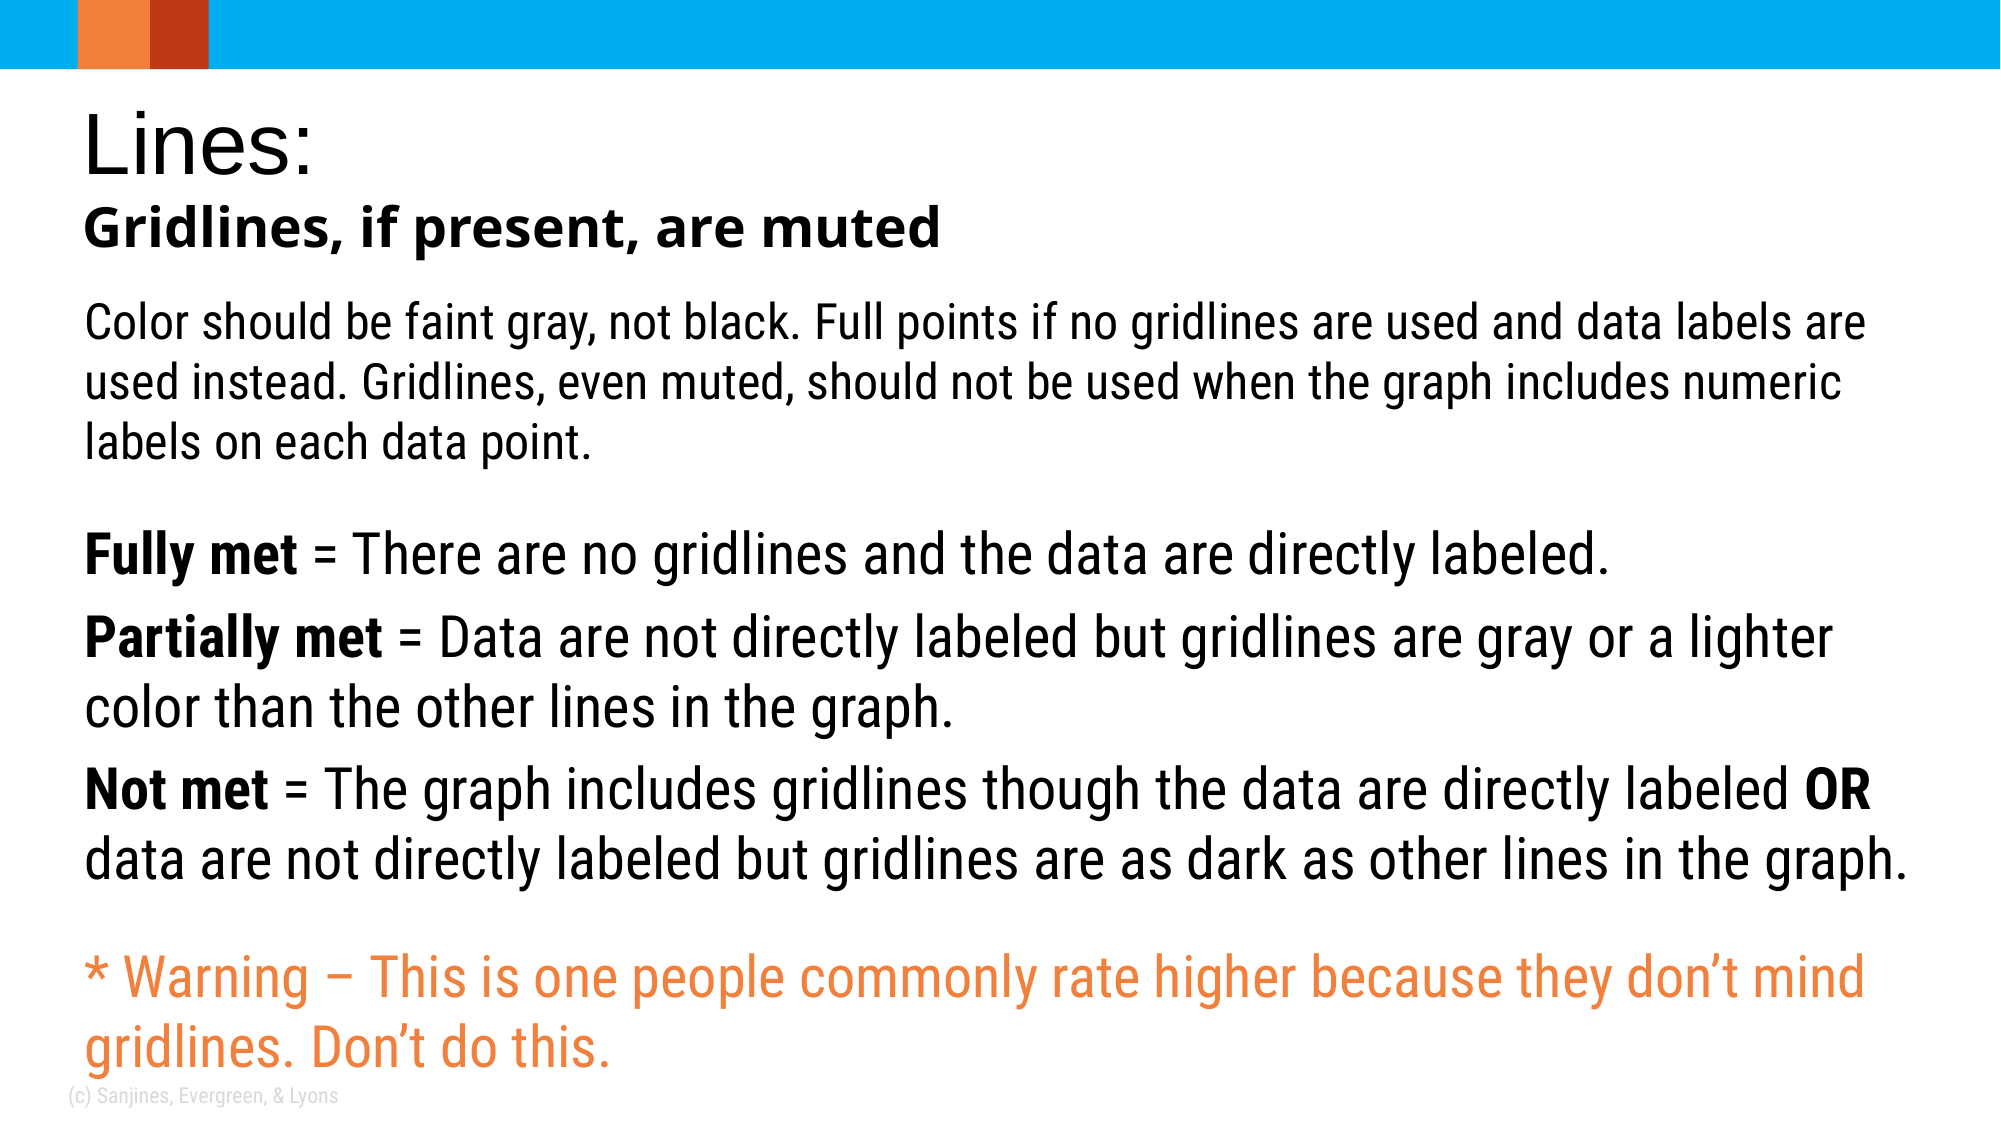

Lines:
Gridlines, if present, are muted
Color should be faint gray, not black. Full points if no gridlines are used and data labels are used instead. Gridlines, even muted, should not be used when the graph includes numeric labels on each data point.
Fully met = There are no gridlines and the data are directly labeled.
Partially met = Data are not directly labeled but gridlines are gray or a lighter color than the other lines in the graph.
Not met = The graph includes gridlines though the data are directly labeled OR data are not directly labeled but gridlines are as dark as other lines in the graph.
* Warning – This is one people commonly rate higher because they don’t mind gridlines. Don’t do this.
(c) Sanjines, Evergreen, & Lyons